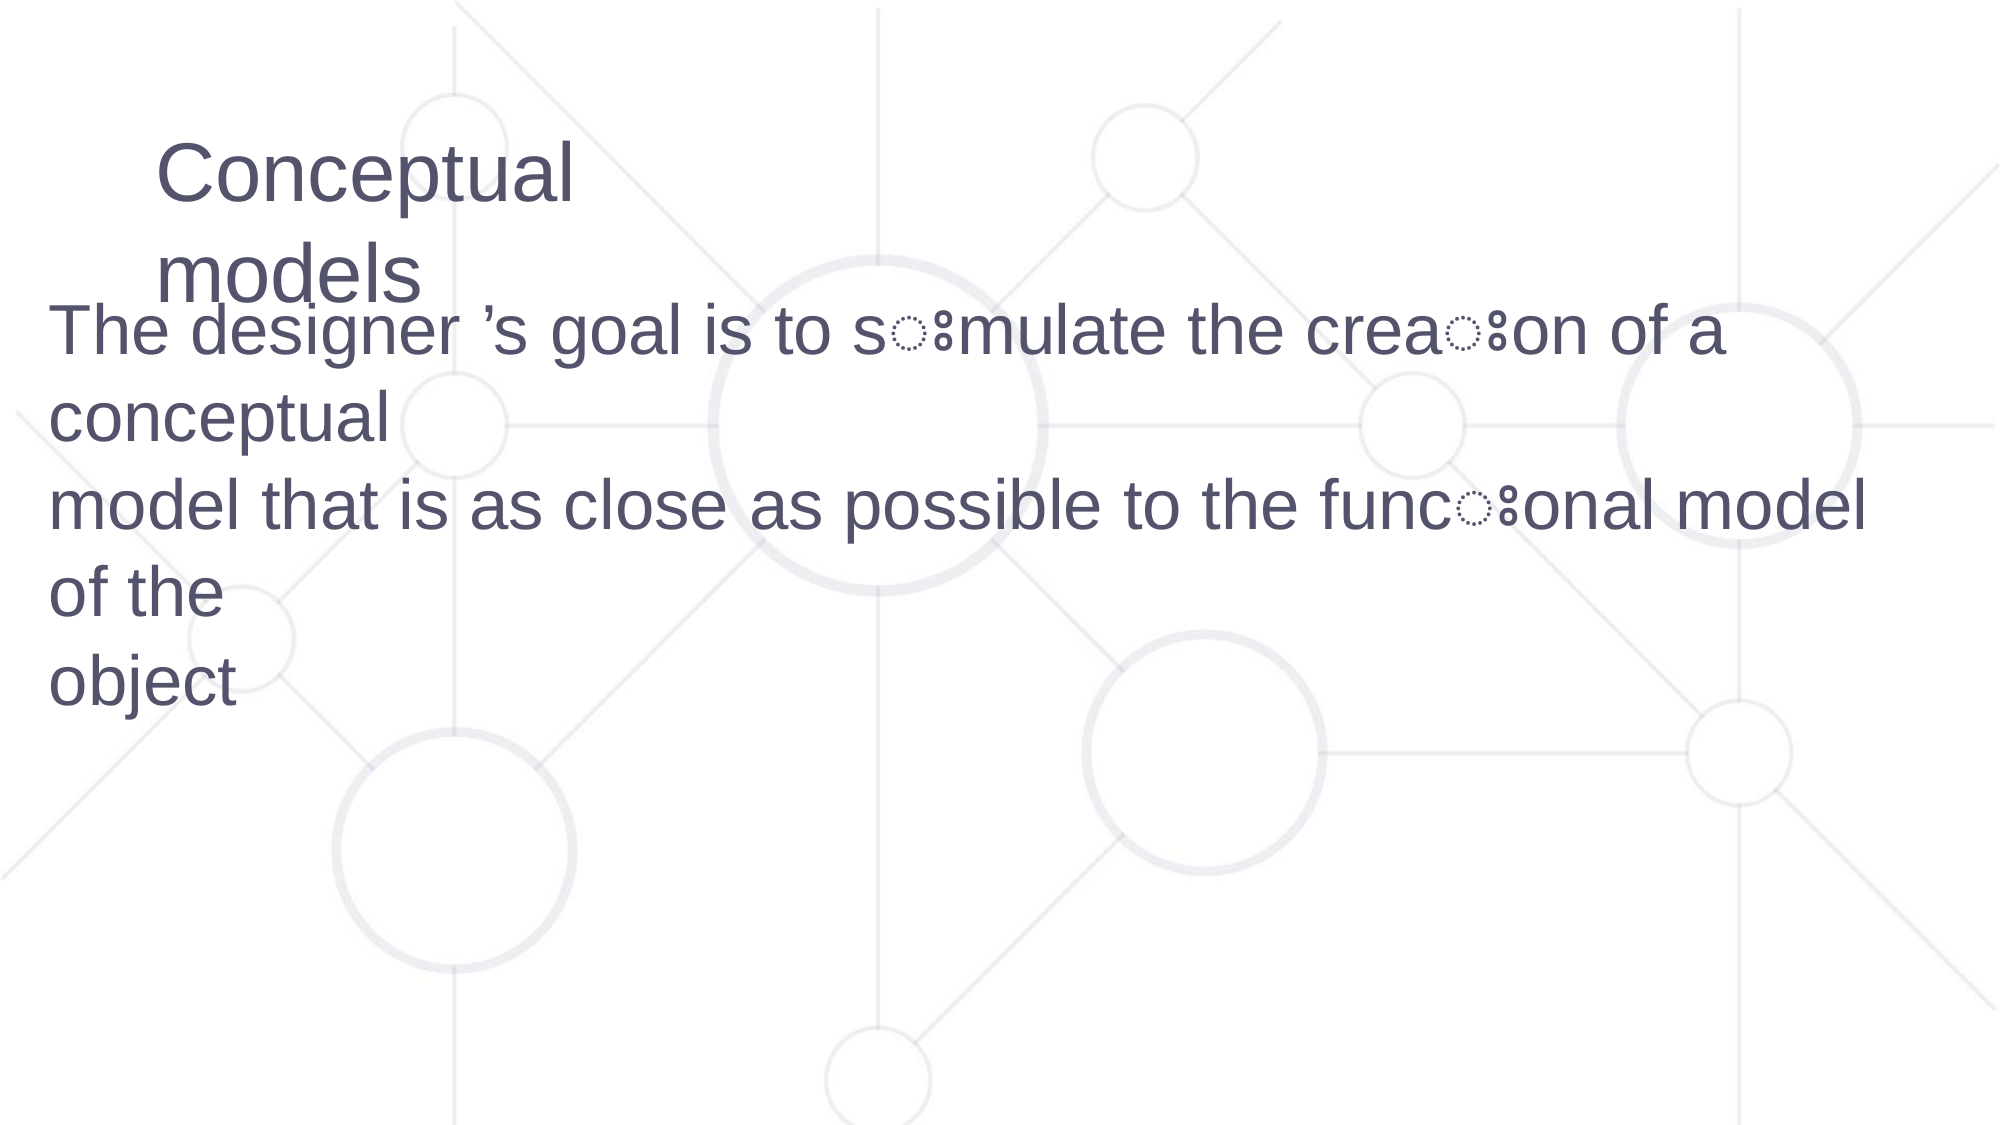

Conceptual models
The designer ’s goal is to sꢁmulate the creaꢁon of a conceptual
model that is as close as possible to the funcꢁonal model of the
object